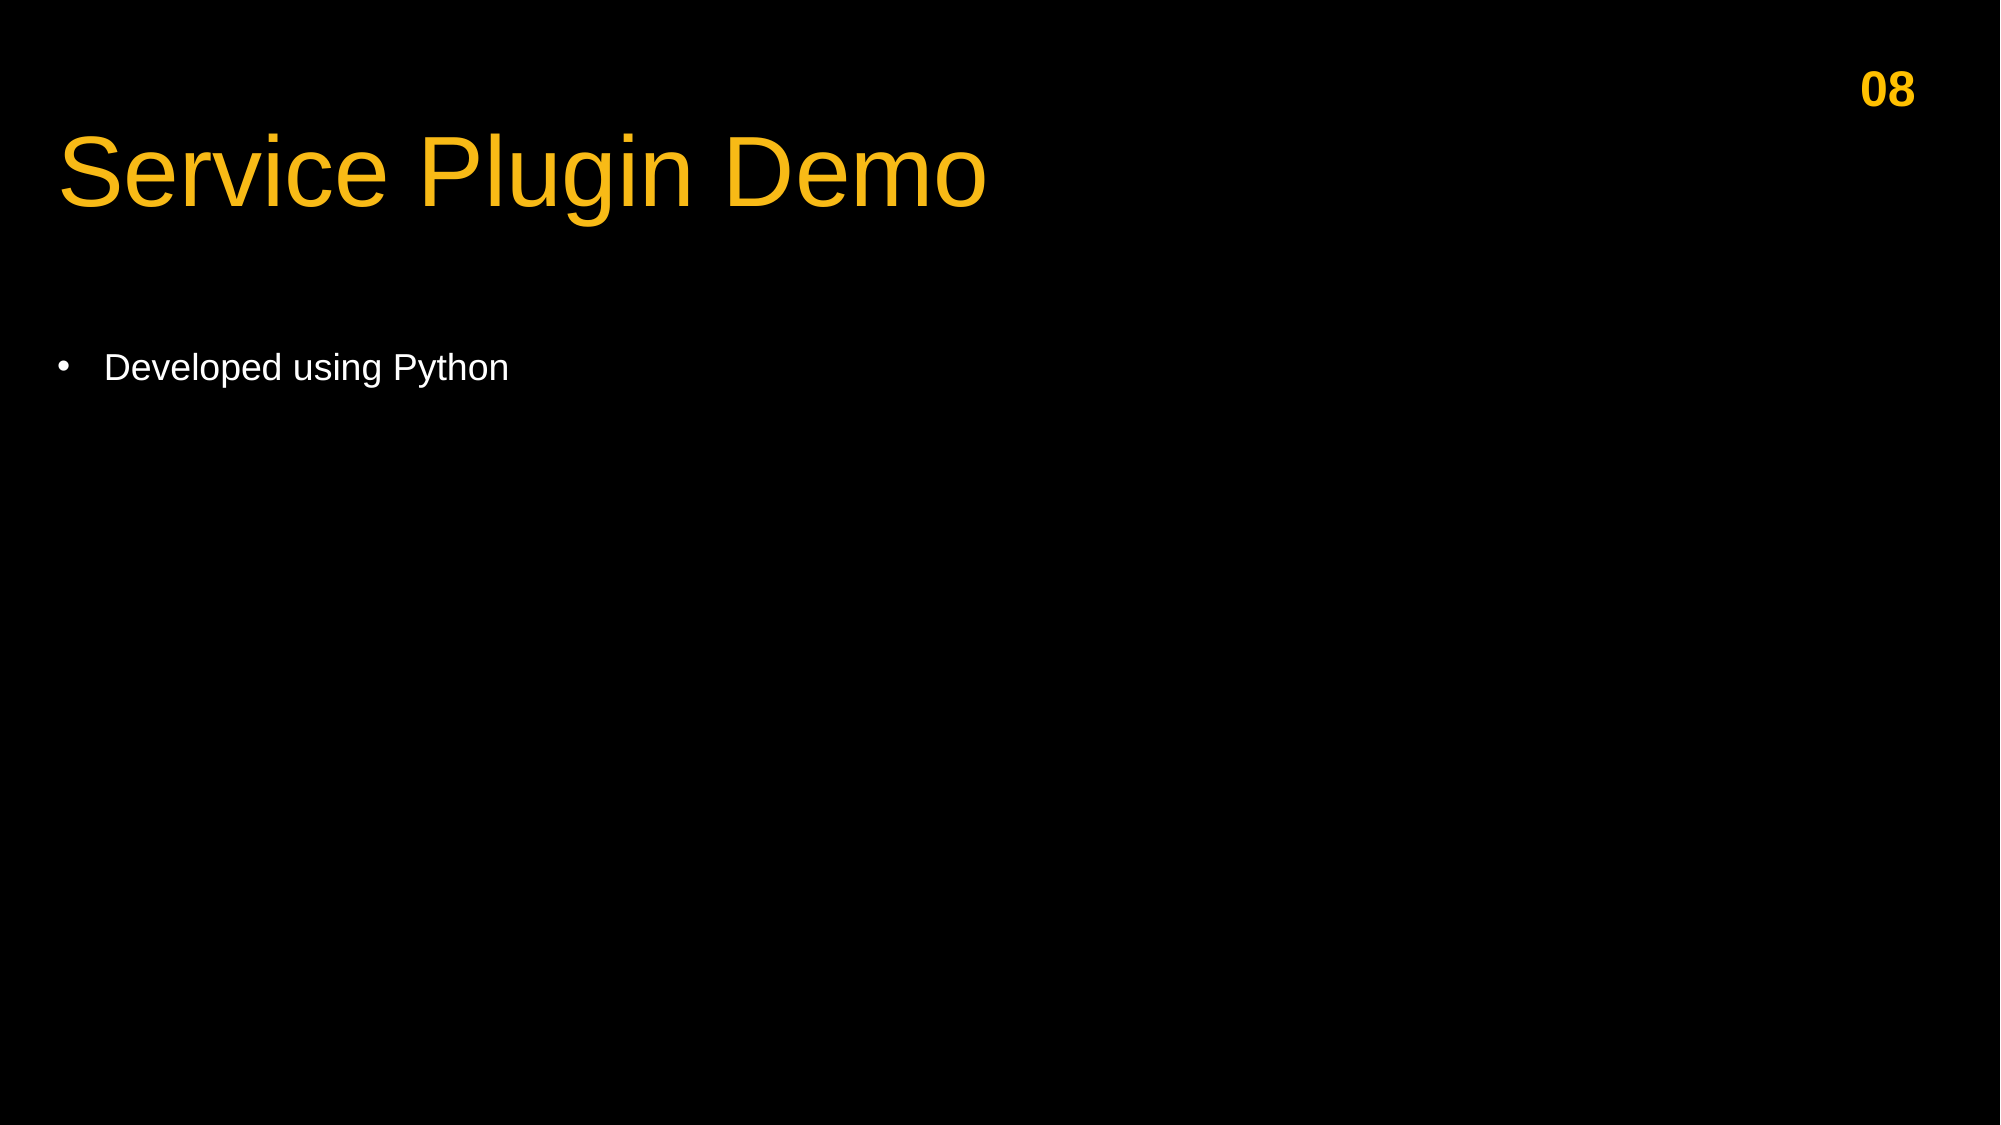

Service Plugin Demo
08
Developed using Python